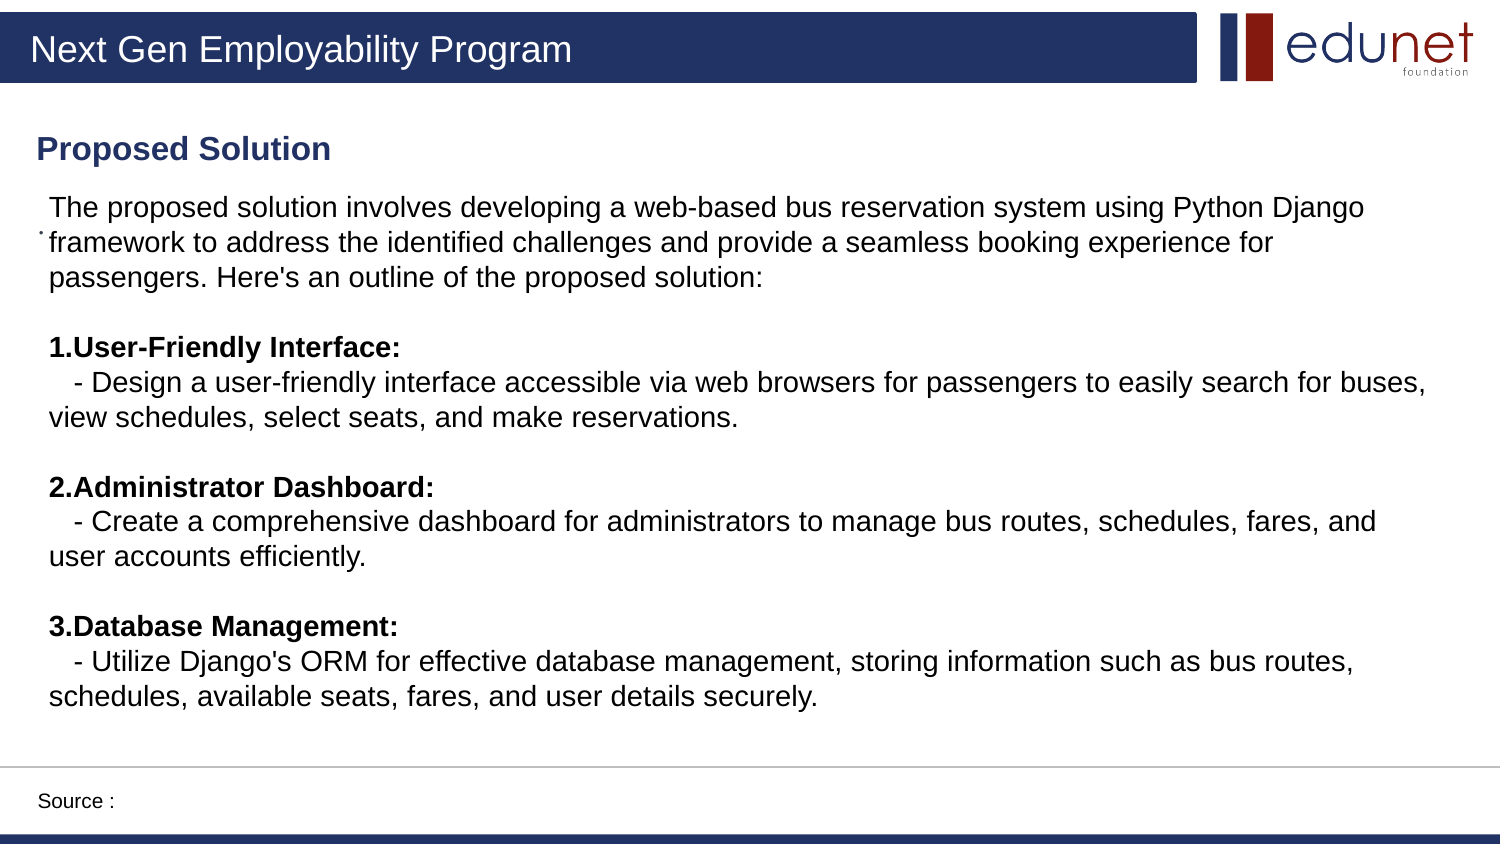

Proposed Solution
.
The proposed solution involves developing a web-based bus reservation system using Python Django framework to address the identified challenges and provide a seamless booking experience for passengers. Here's an outline of the proposed solution:

1.User-Friendly Interface:
   - Design a user-friendly interface accessible via web browsers for passengers to easily search for buses, view schedules, select seats, and make reservations.

2.Administrator Dashboard:
   - Create a comprehensive dashboard for administrators to manage bus routes, schedules, fares, and user accounts efficiently.

3.Database Management:
   - Utilize Django's ORM for effective database management, storing information such as bus routes, schedules, available seats, fares, and user details securely.

Source :